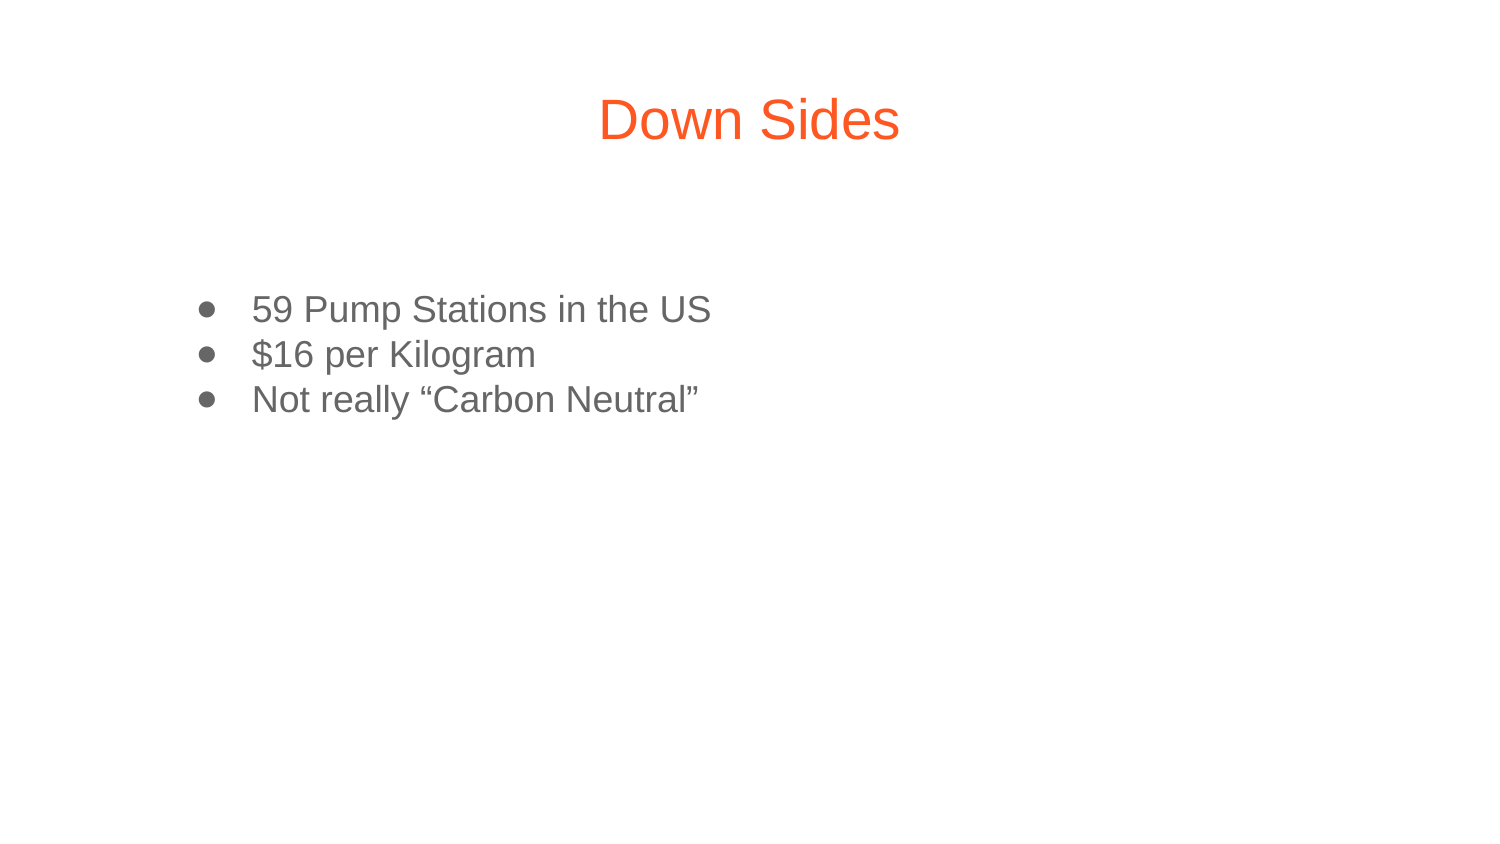

# Down Sides
59 Pump Stations in the US
$16 per Kilogram
Not really “Carbon Neutral”